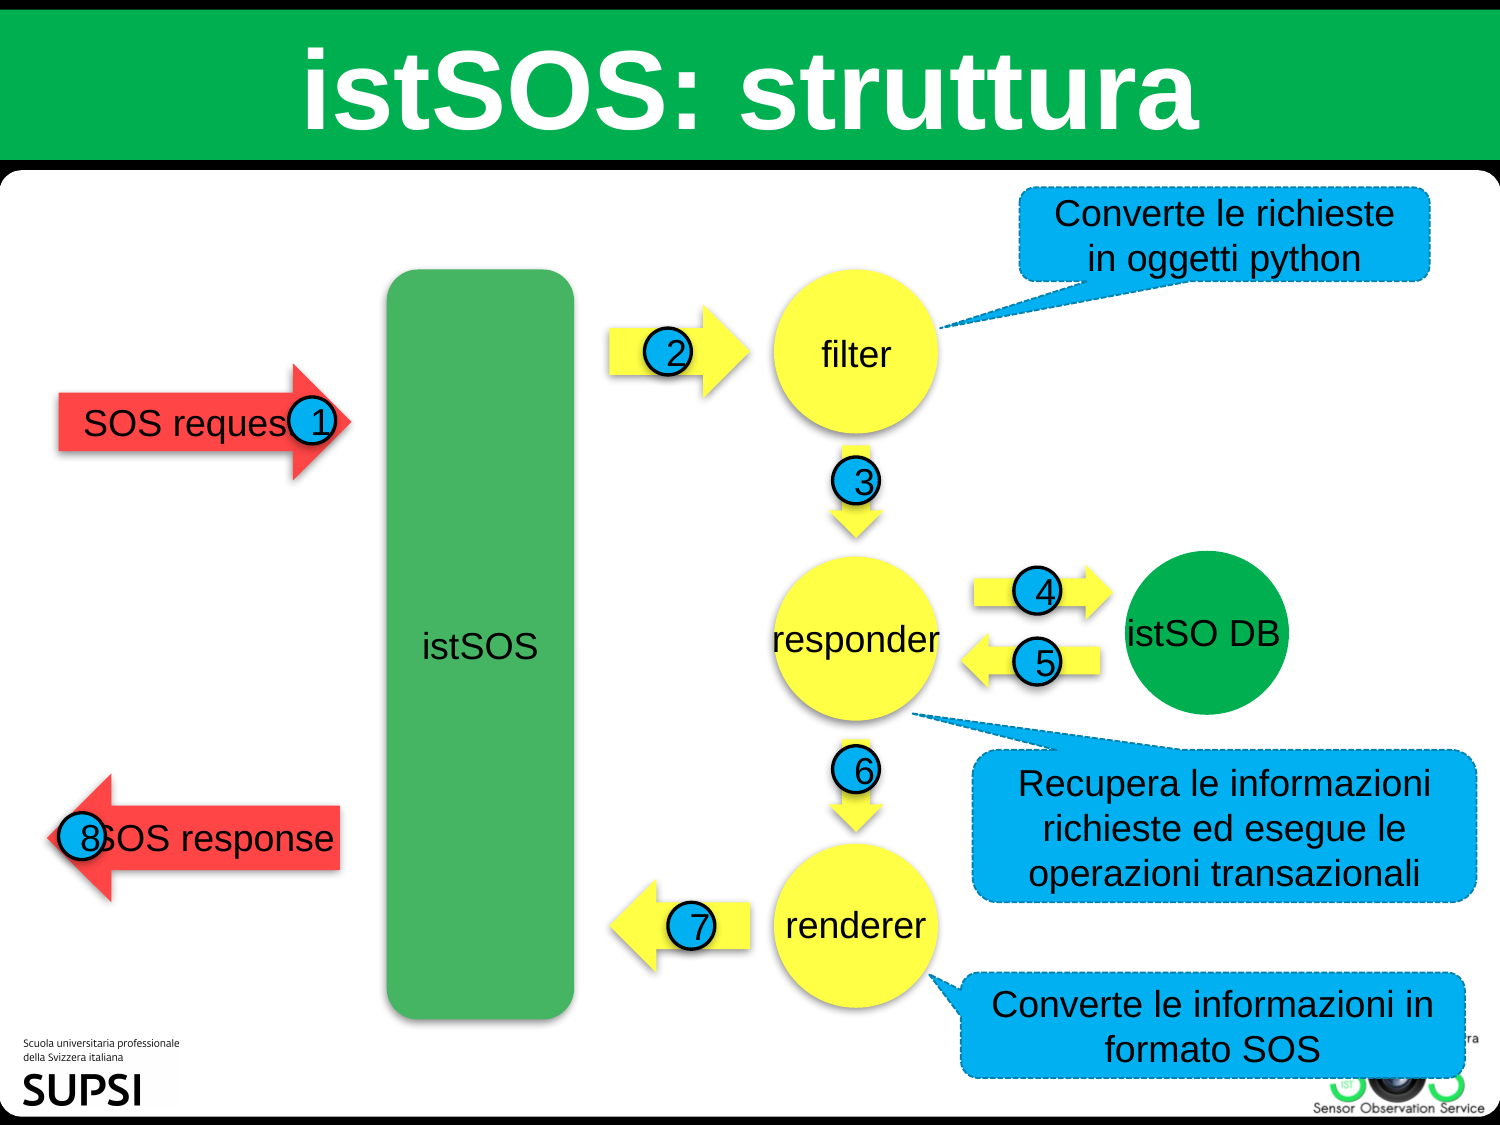

# istSOS: struttura
Converte le richieste in oggetti python
istSOS

filter
2
SOS request
1
3

4
istSO DB
responder

5
6
Recupera le informazioni richieste ed esegue le operazioni transazionali

SOS response
8

renderer
7
Converte le informazioni in formato SOS